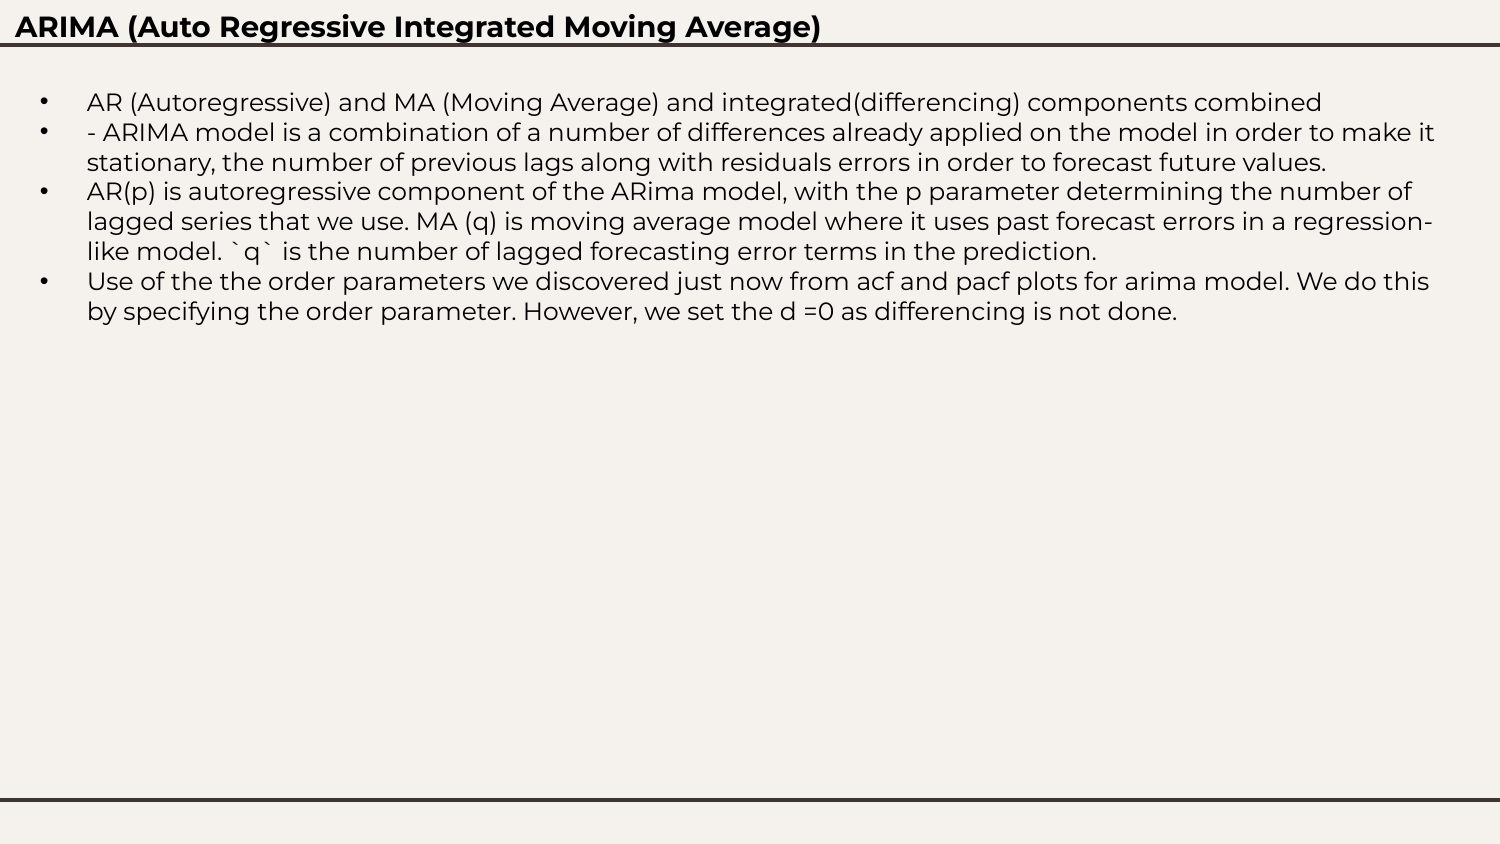

# ARIMA (Auto Regressive Integrated Moving Average)

AR (Autoregressive) and MA (Moving Average) and integrated(differencing) components combined
- ARIMA model is a combination of a number of differences already applied on the model in order to make it stationary, the number of previous lags along with residuals errors in order to forecast future values.
AR(p) is autoregressive component of the ARima model, with the p parameter determining the number of lagged series that we use. MA (q) is moving average model where it uses past forecast errors in a regression-like model. `q` is the number of lagged forecasting error terms in the prediction.
Use of the the order parameters we discovered just now from acf and pacf plots for arima model. We do this by specifying the order parameter. However, we set the d =0 as differencing is not done.